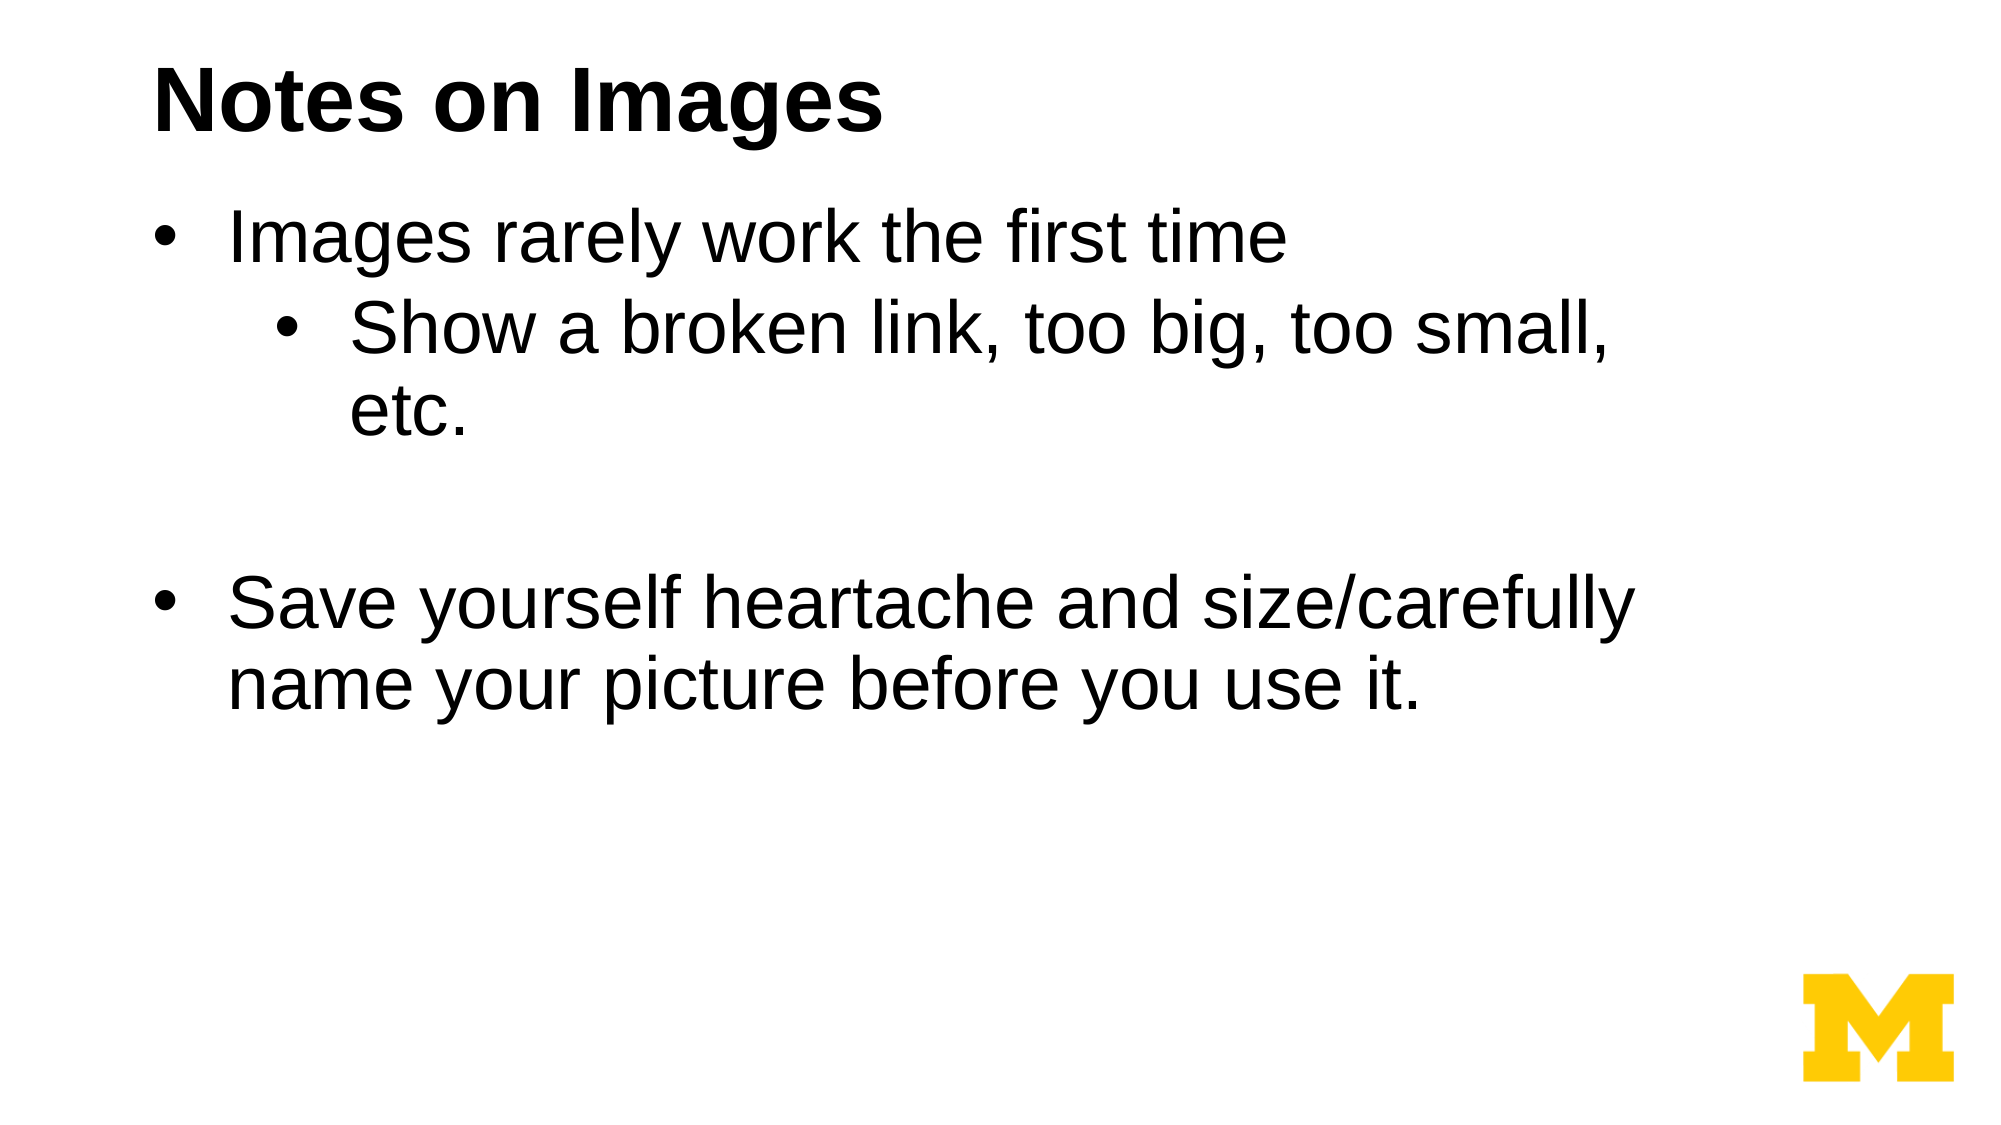

# Notes on Images
Images rarely work the first time
Show a broken link, too big, too small, etc.

Save yourself heartache and size/carefully name your picture before you use it.